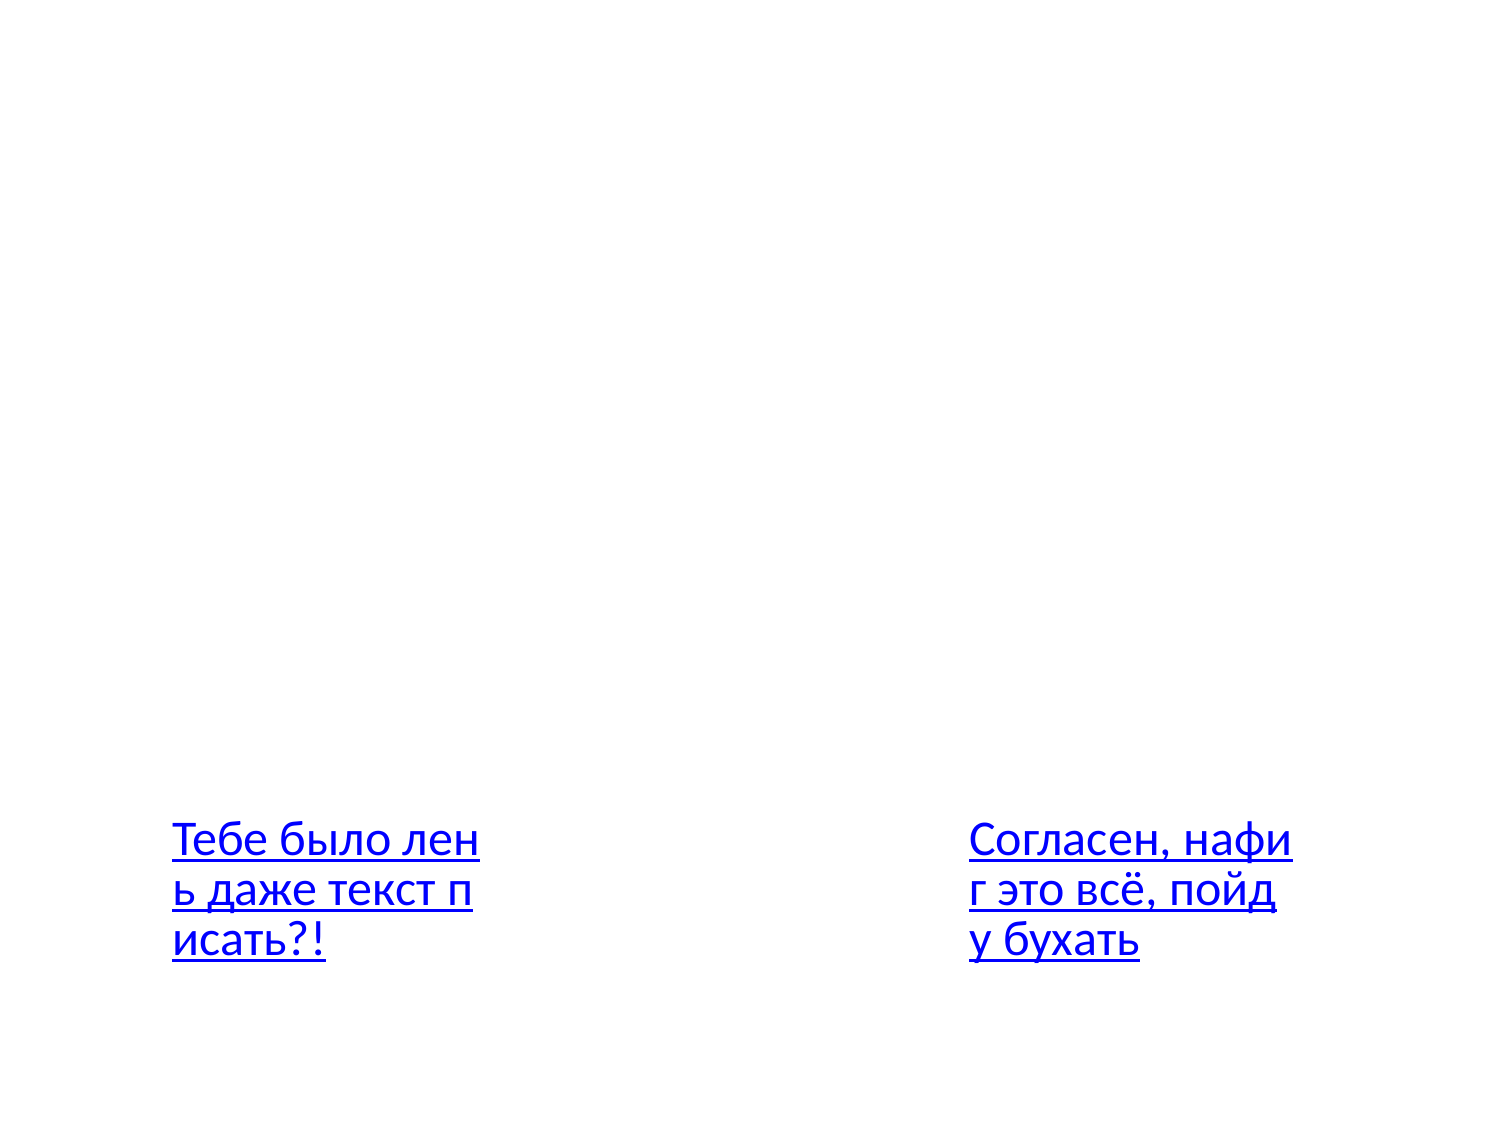

Тебе было лень даже текст писать?!
Согласен, нафиг это всё, пойду бухать